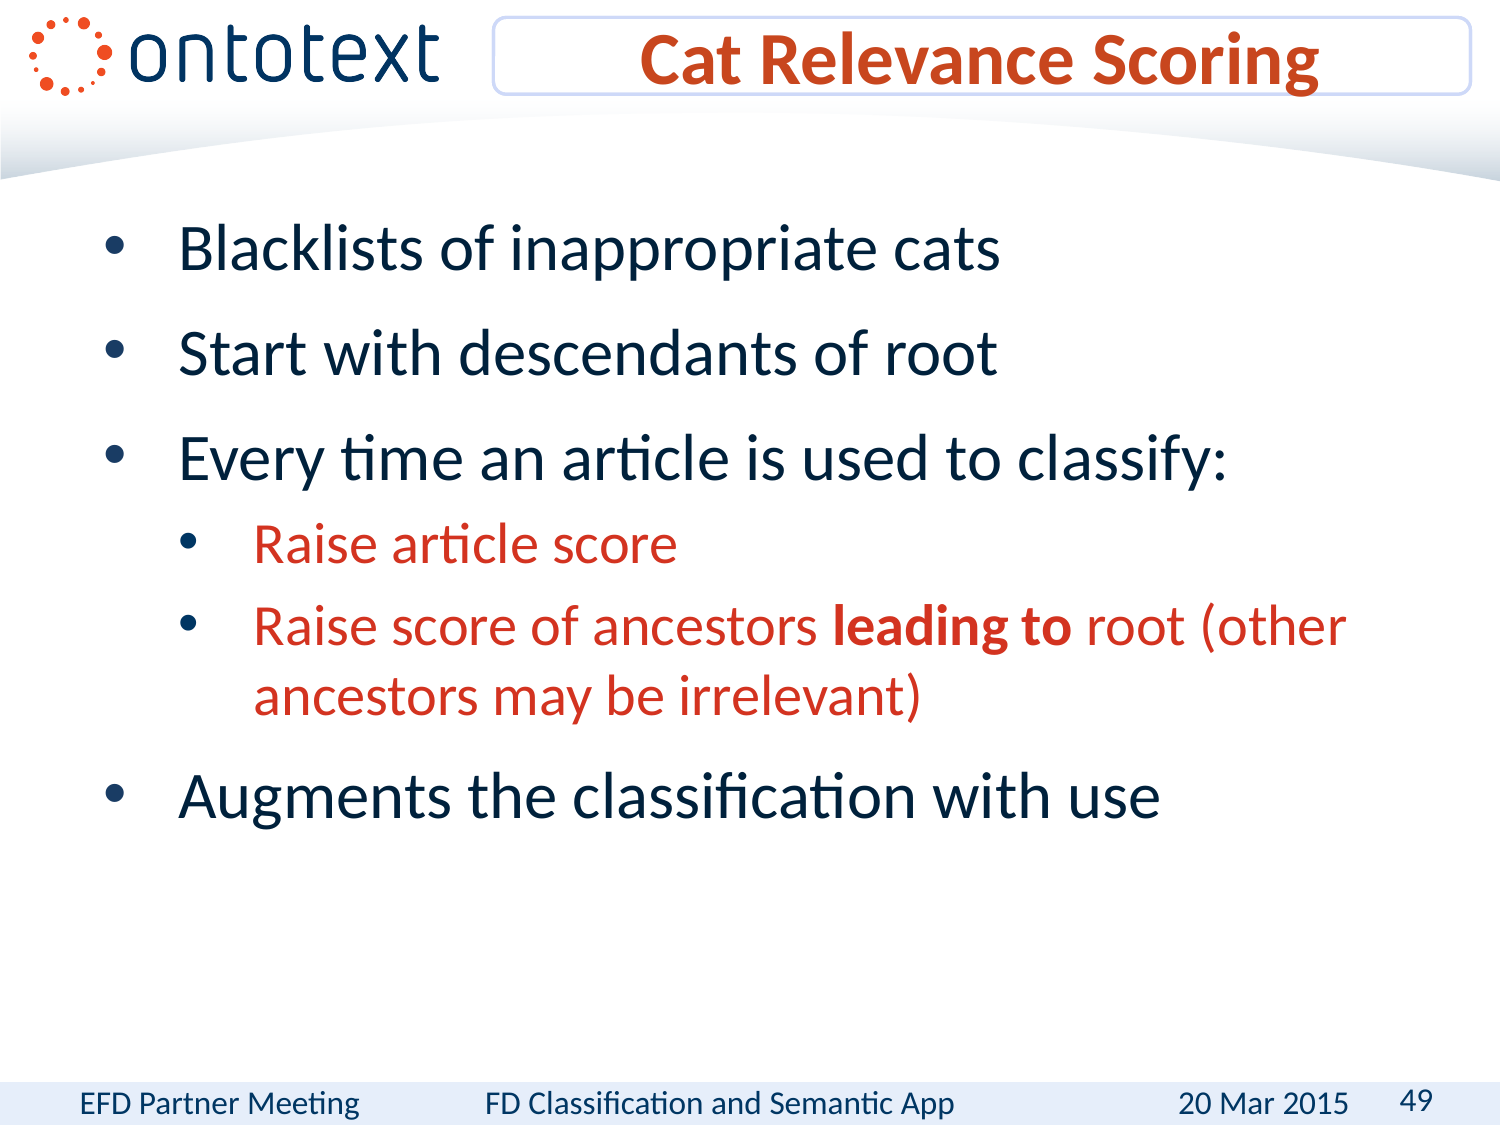

# Cat Relevance Scoring
Blacklists of inappropriate cats
Start with descendants of root
Every time an article is used to classify:
Raise article score
Raise score of ancestors leading to root (other ancestors may be irrelevant)
Augments the classification with use